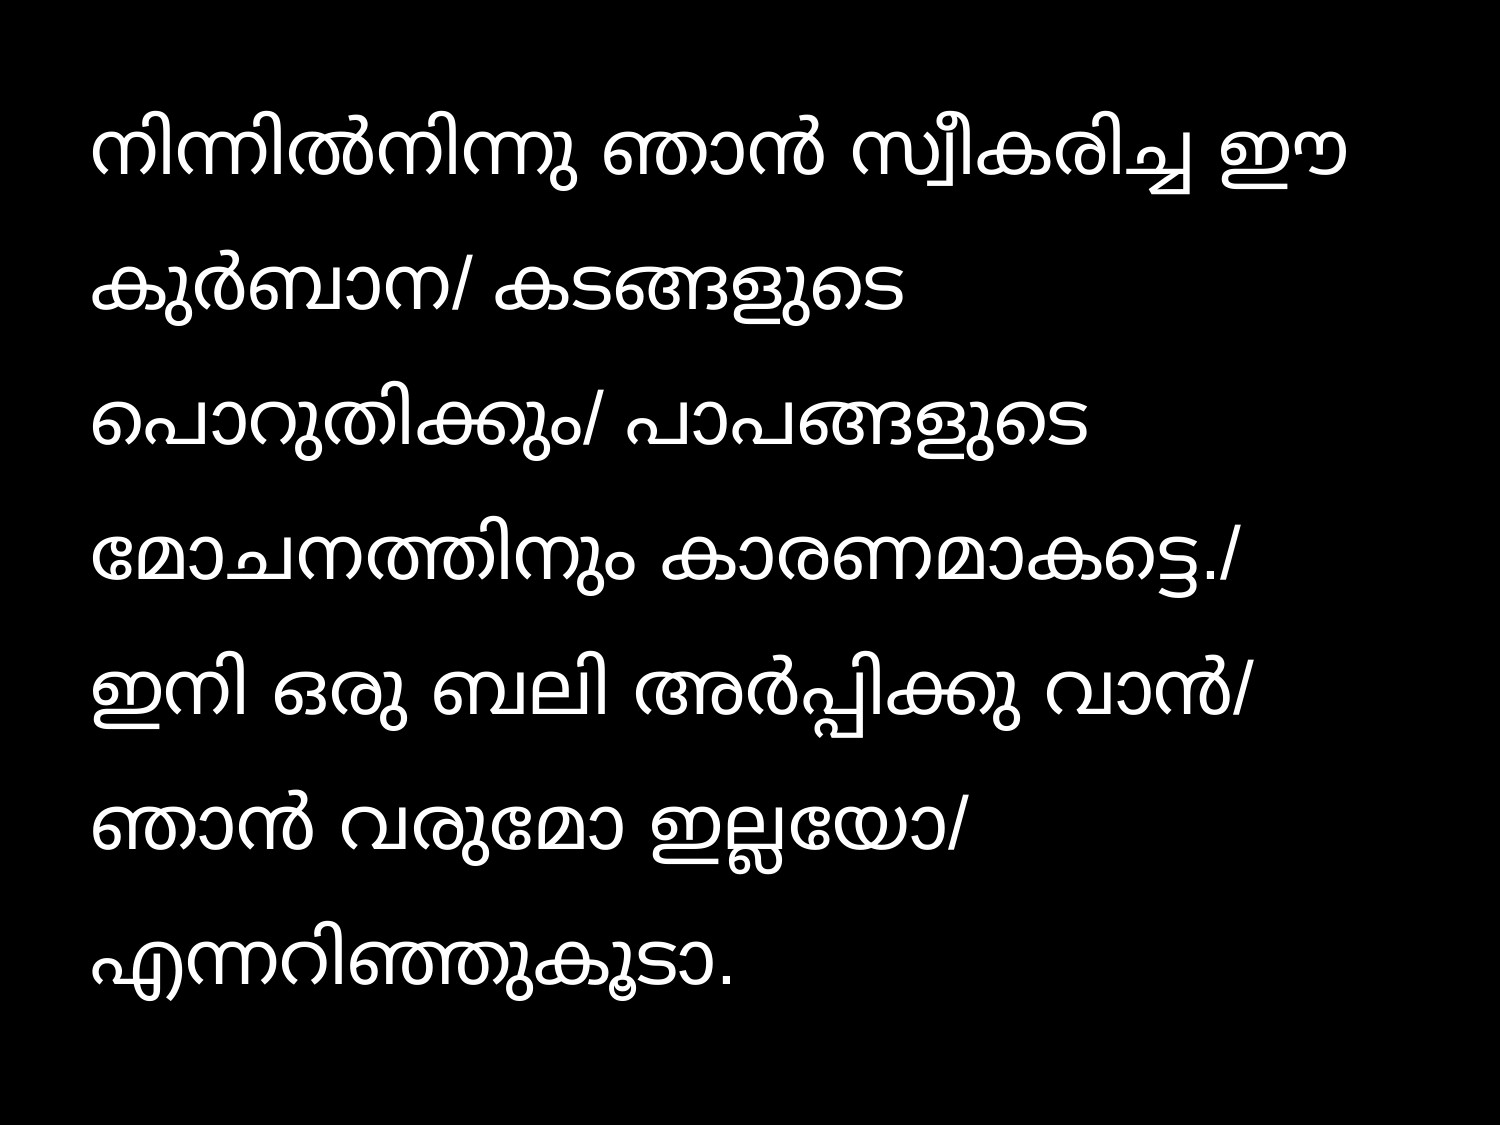

നിന്നില്‍നിന്നു ഞാന്‍ സ്വീകരിച്ച ഈ കുര്‍ബാന/ കടങ്ങളുടെ പൊറുതിക്കും/ പാപങ്ങളുടെ മോചനത്തിനും കാരണമാകട്ടെ./ ഇനി ഒരു ബലി അര്‍പ്പിക്കു വാന്‍/ ഞാന്‍ വരുമോ ഇല്ലയോ/ എന്നറിഞ്ഞുകൂടാ.